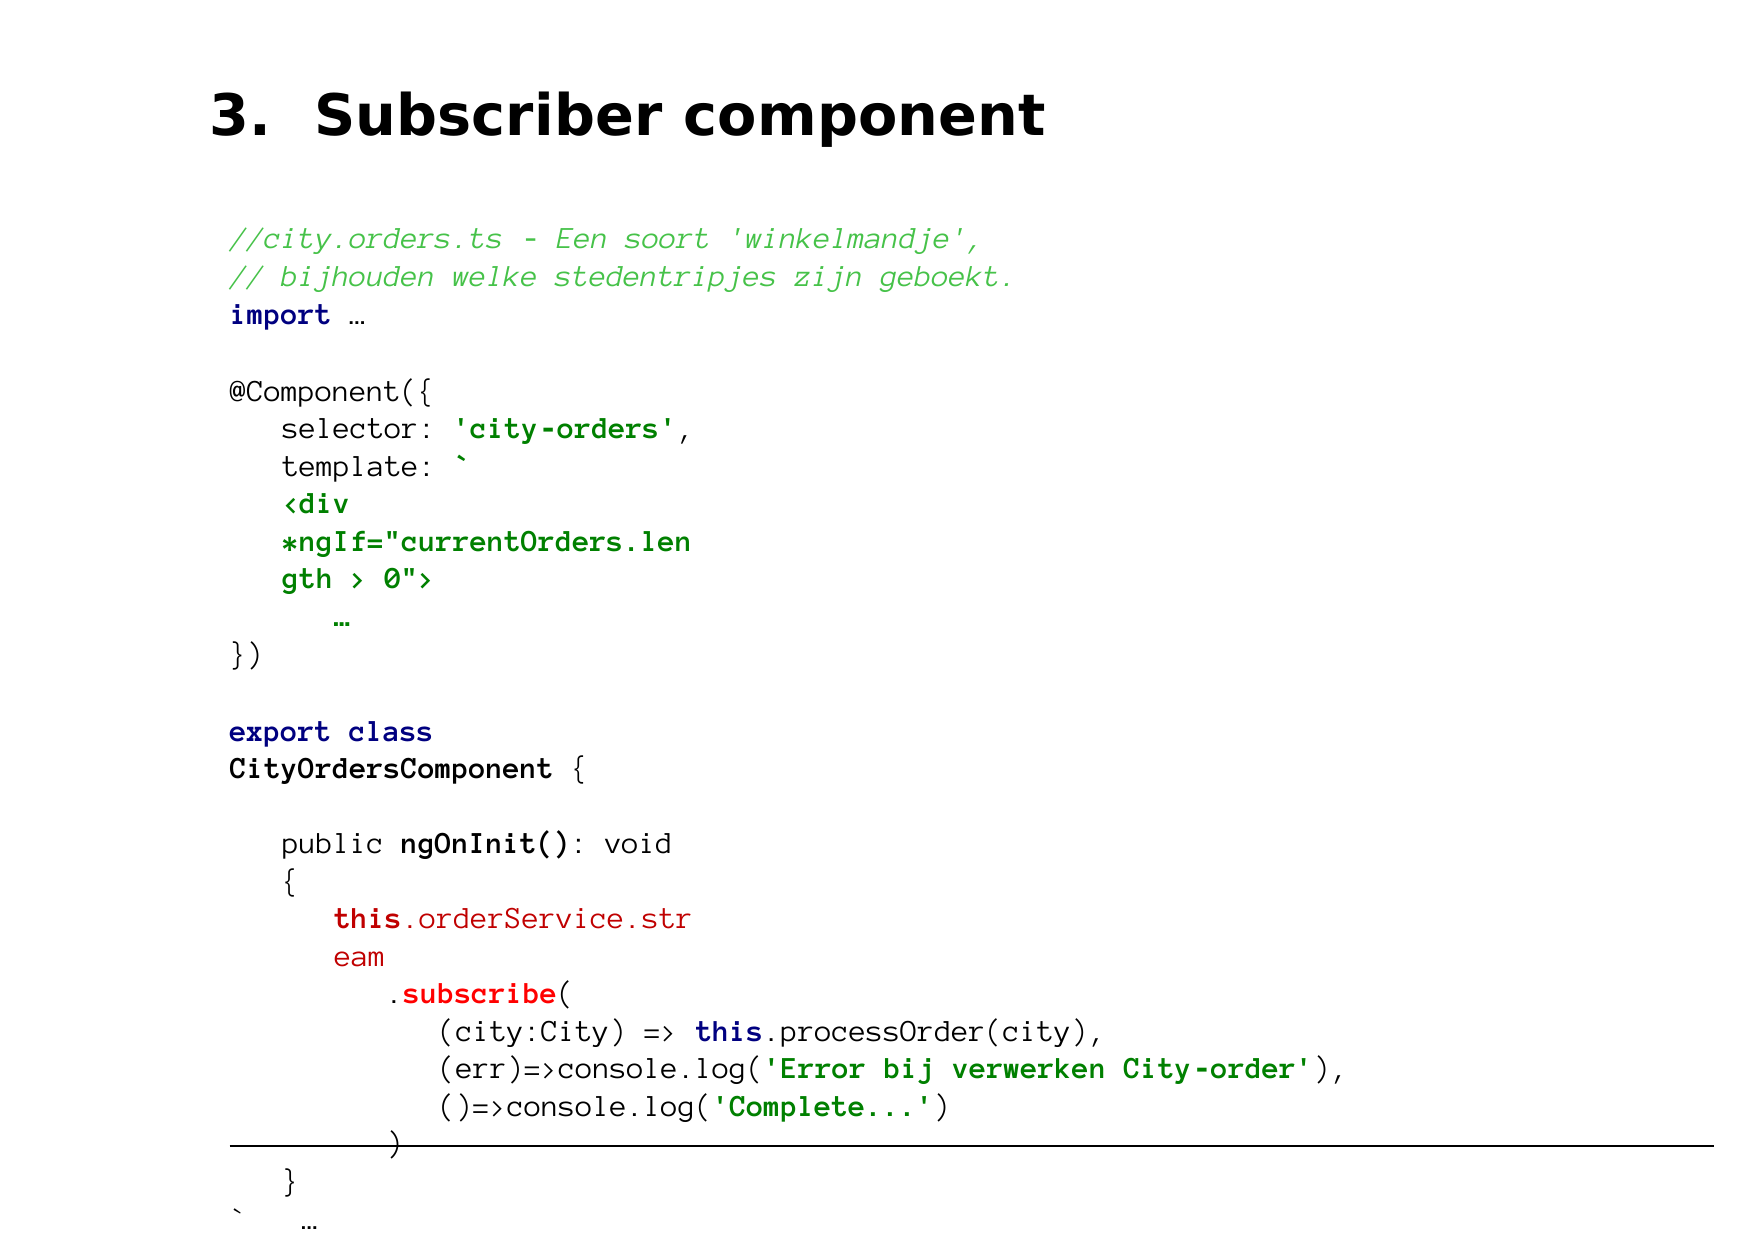

3.	Subscriber component
//city.orders.ts  ‐ Een  soort  'winkelmandje',
//  bijhouden  welke  stedentripjes  zijn  geboekt.
import  …

@Component({
selector:  'city‐orders', template:  `
<div  *ngIf="currentOrders.length  >  0">
…
})

export  class  CityOrdersComponent  {

public ngOnInit(): void  {
this.orderService.stream
.subscribe(
(city:City)  =>  this.processOrder(city), (err)=>console.log('Error  bij  verwerken  City‐order'), ()=>console.log('Complete...')
)
}
`	…
}